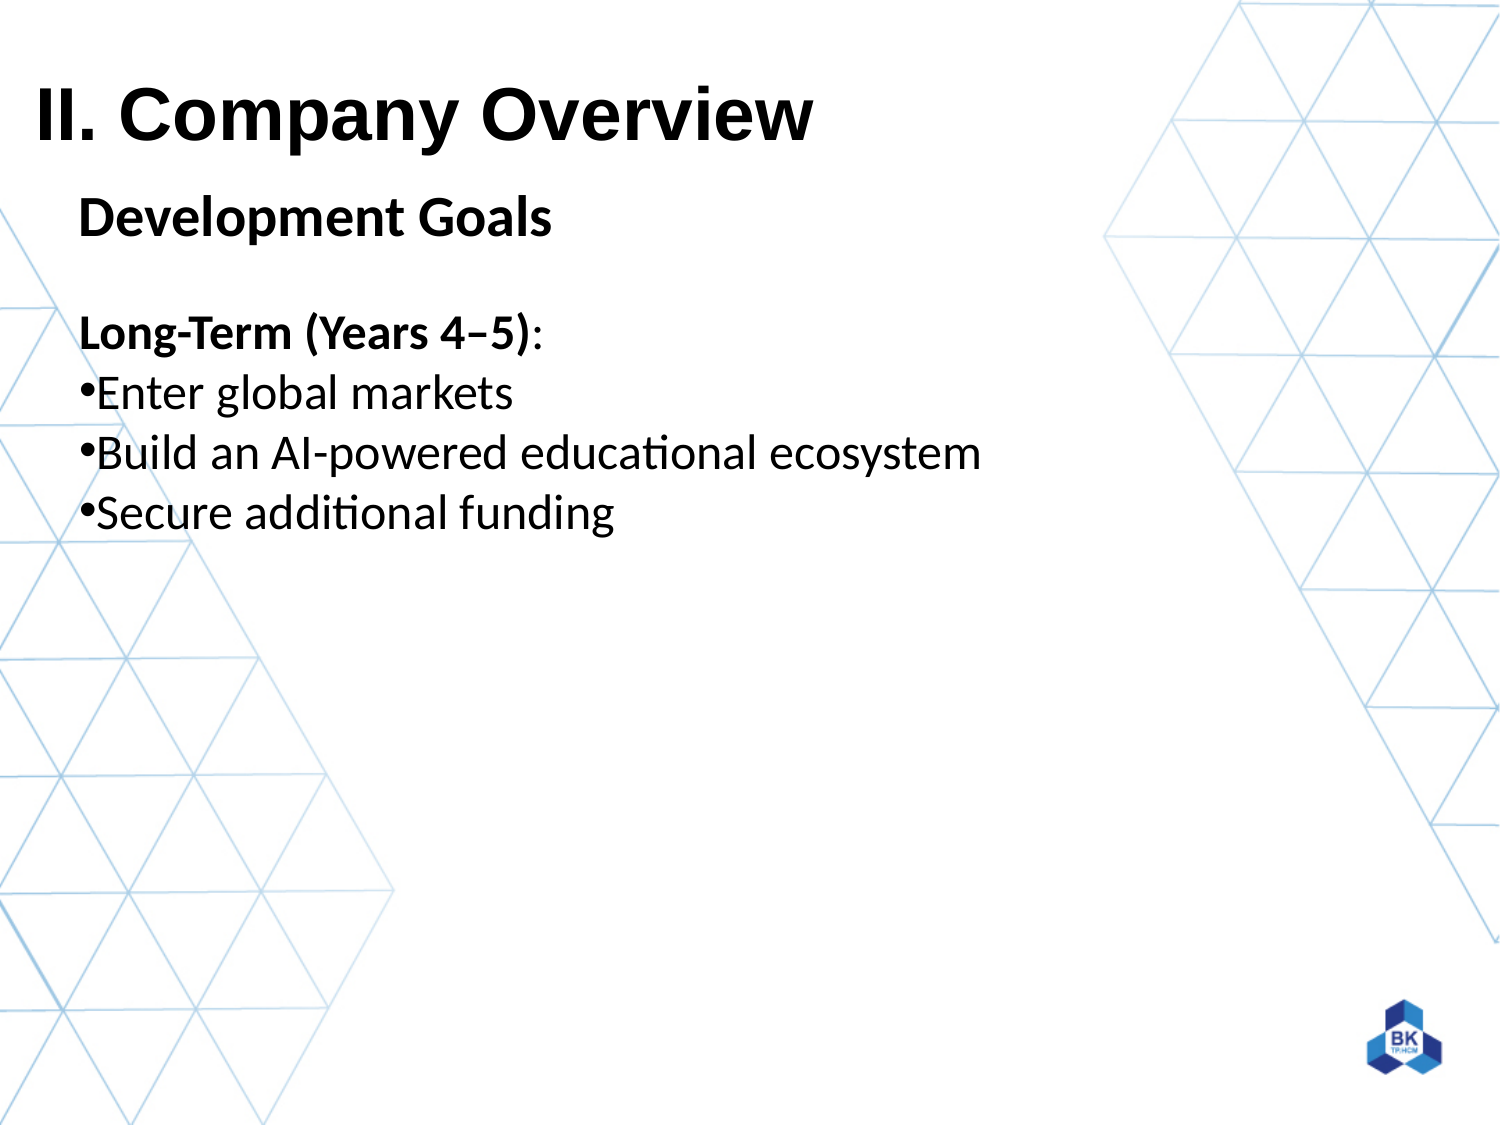

II. Company Overview
Development Goals
Long-Term (Years 4–5):
Enter global markets
Build an AI-powered educational ecosystem
Secure additional funding